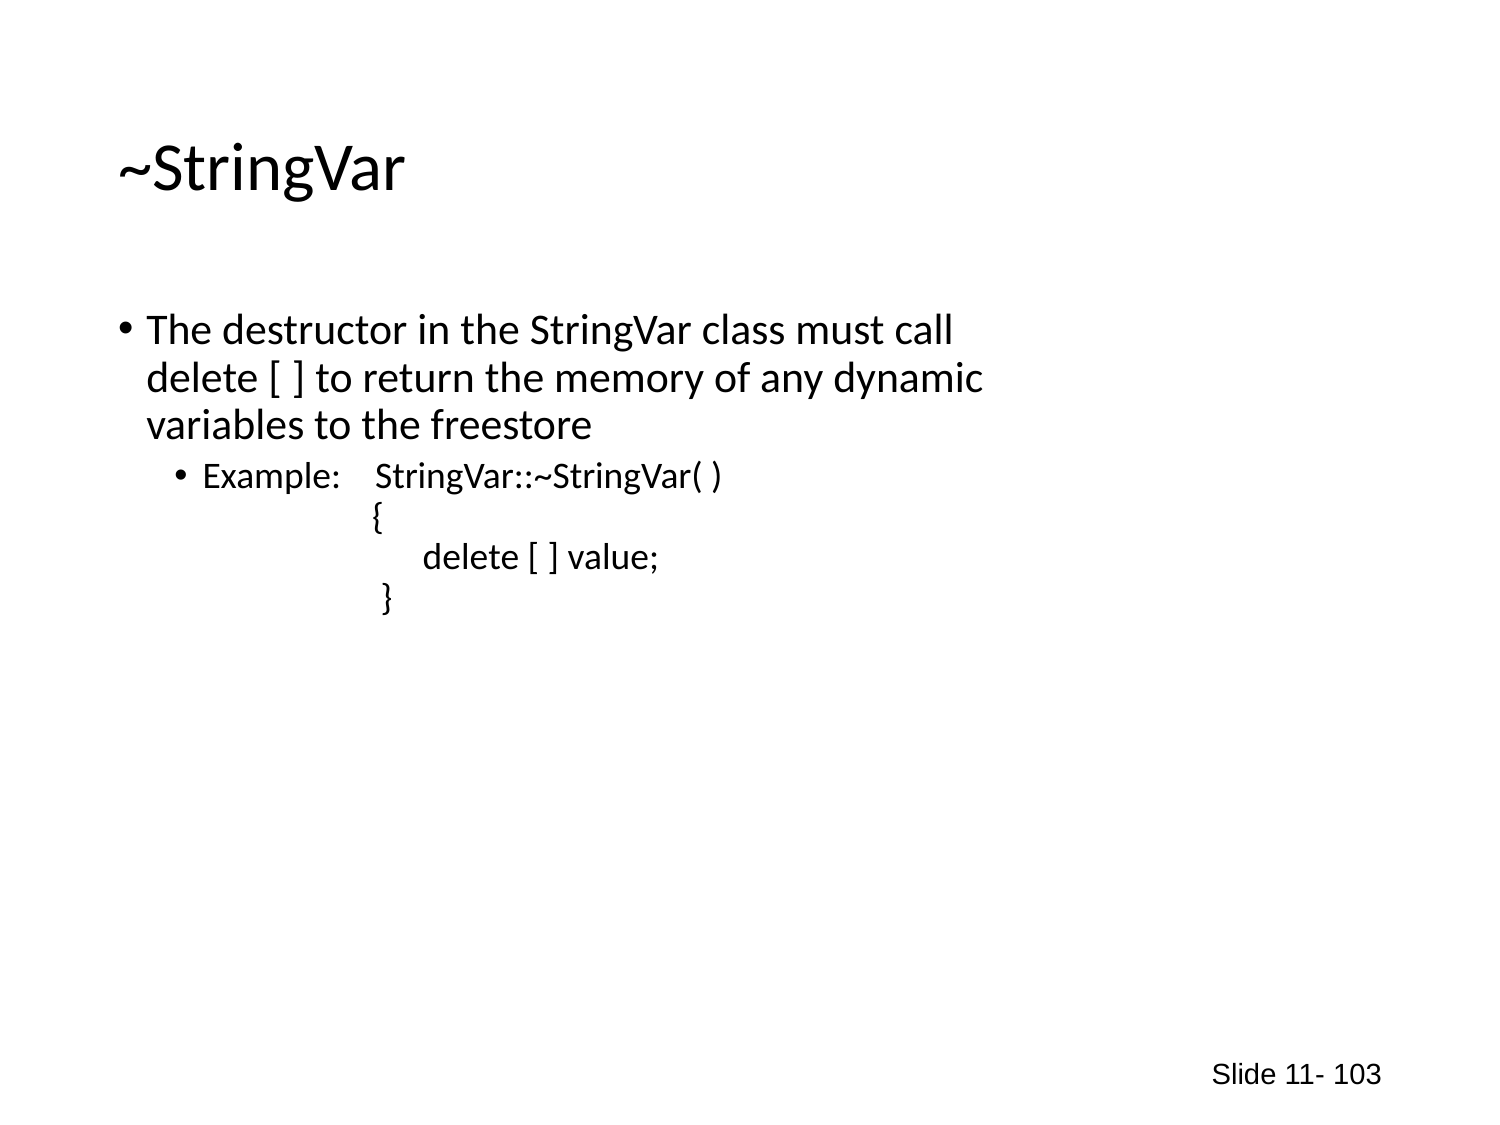

# ~StringVar
The destructor in the StringVar class must call
delete [ ] to return the memory of any dynamic
variables to the freestore
Example:    StringVar::~StringVar( )
                    {
                          delete [ ] value;
                     }
Slide 11- 103